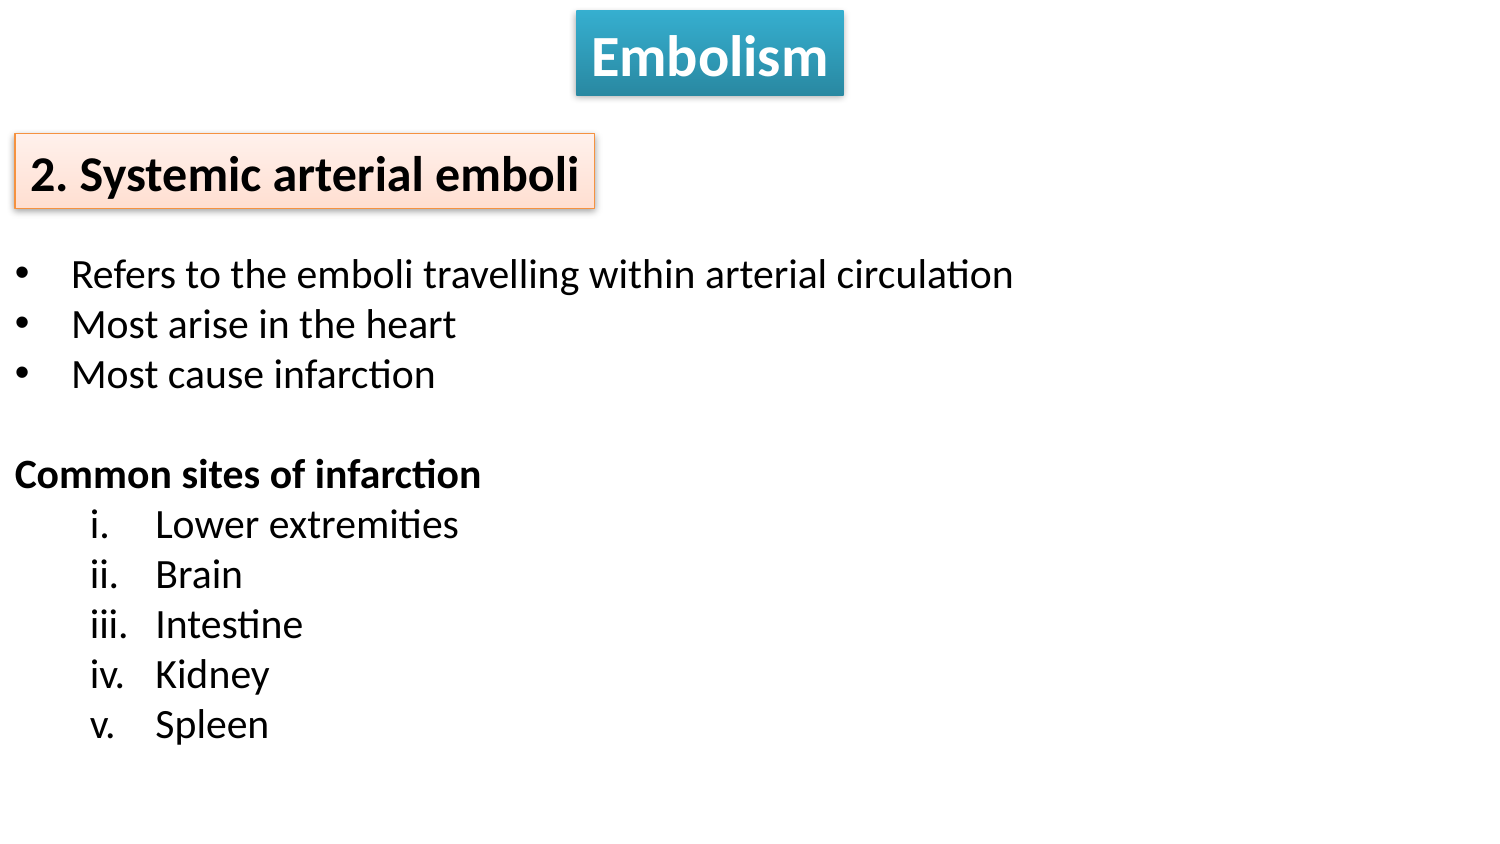

Embolism
2. Systemic arterial emboli
Refers to the emboli travelling within arterial circulation
Most arise in the heart
Most cause infarction

Common sites of infarction
Lower extremities
Brain
Intestine
Kidney
Spleen